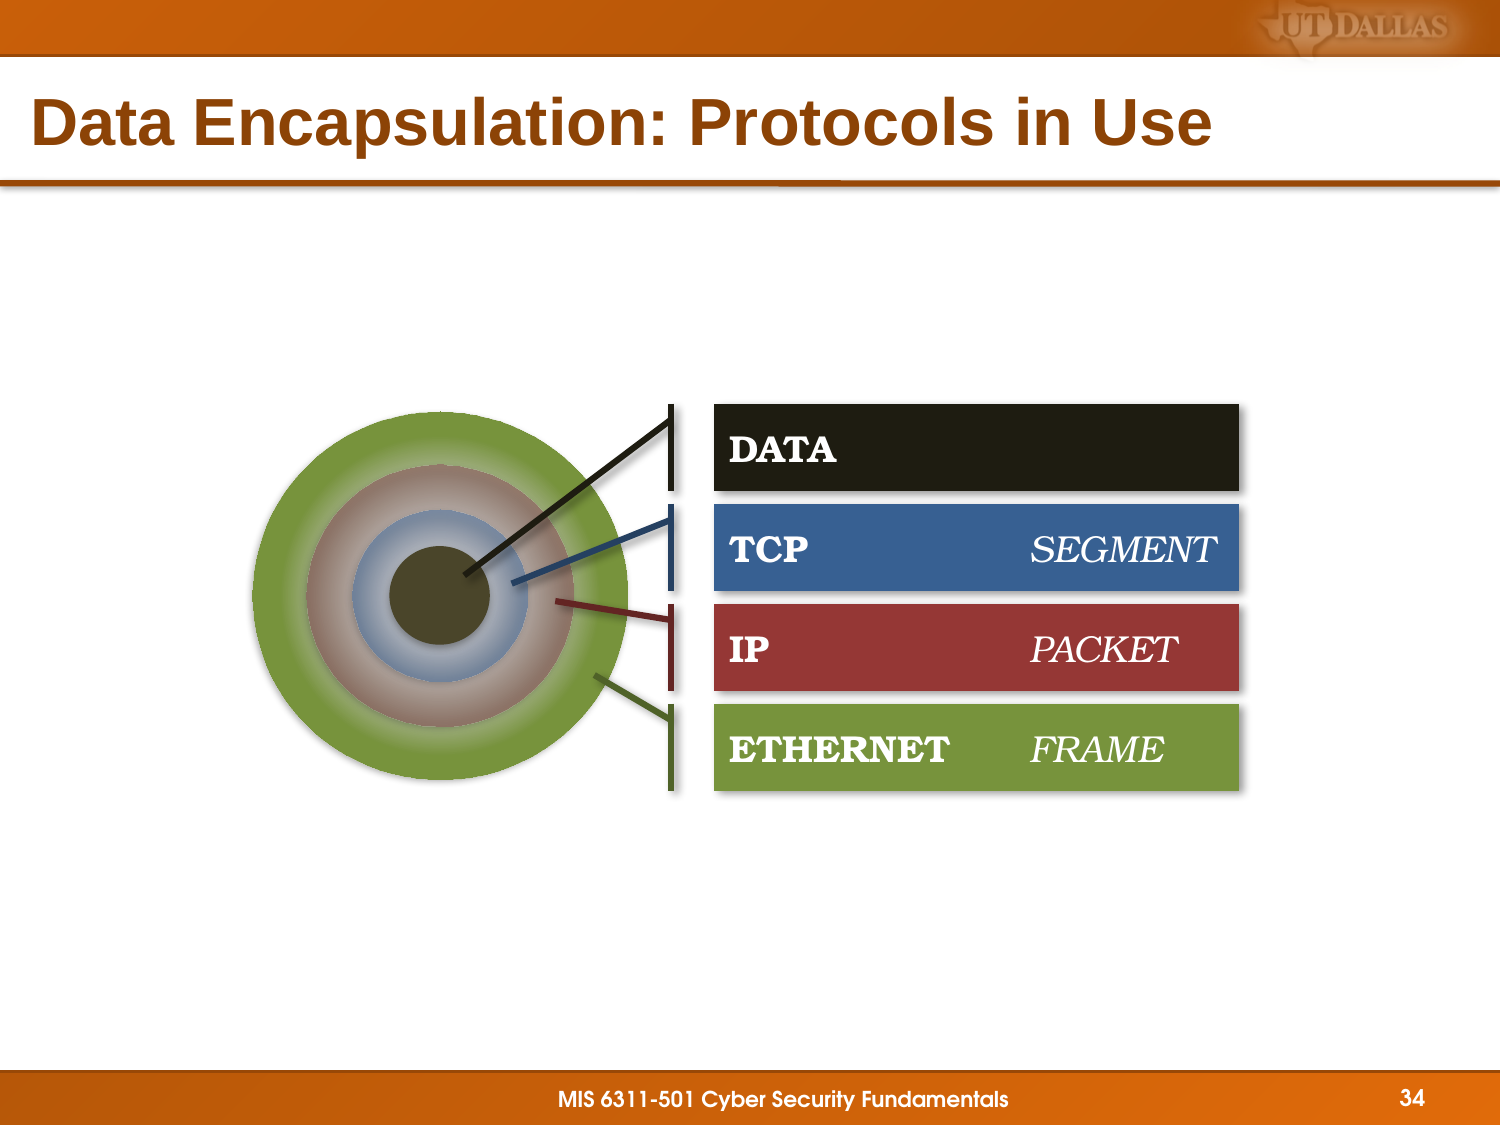

# Data Encapsulation: Protocols in Use
DATA

ETHERNET 	FRAME

IP 		PACKET
TCP 		SEGMENT

34